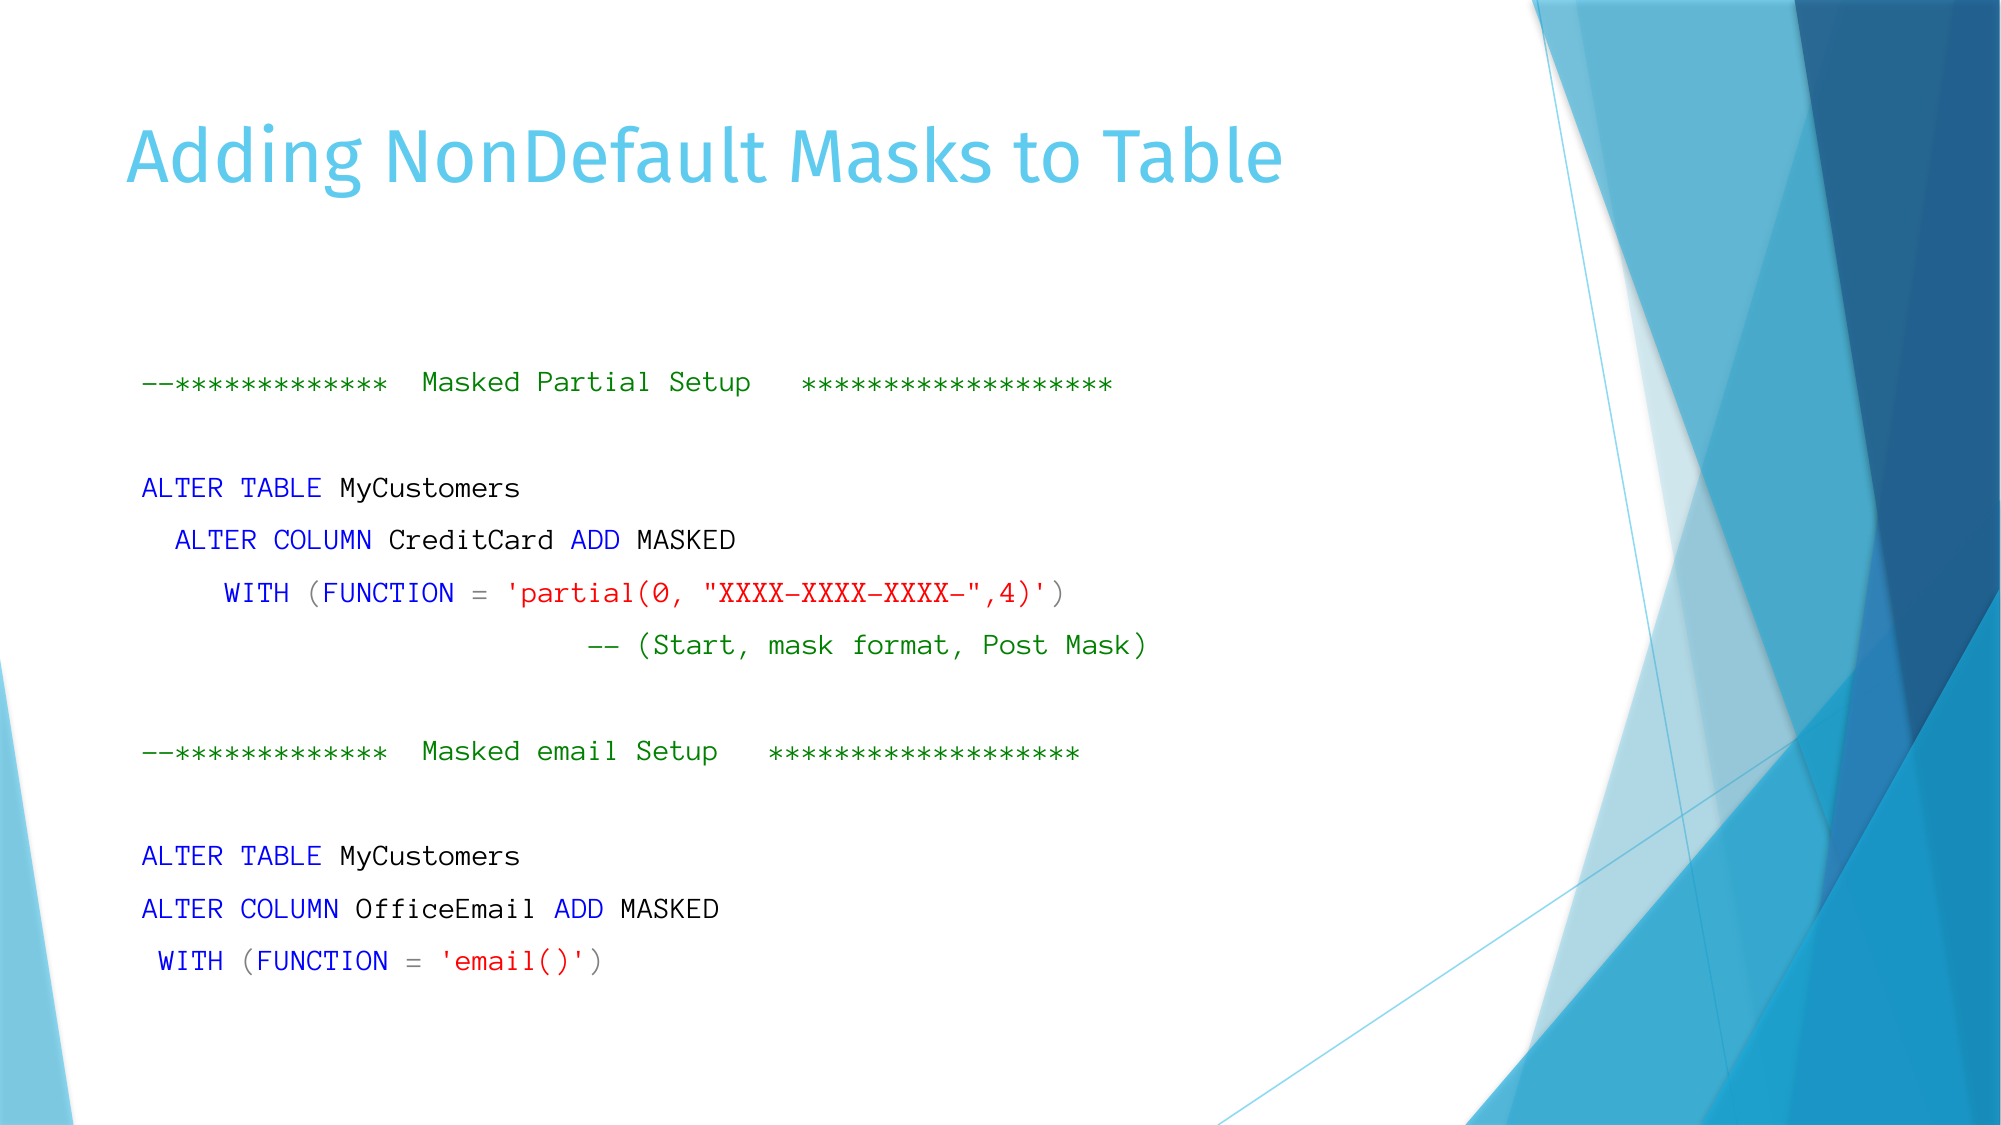

# Adding NonDefault Masks to Table
--*************  Masked Partial Setup   *******************

ALTER TABLE MyCustomers
  ALTER COLUMN CreditCard ADD MASKED
     WITH (FUNCTION = 'partial(0, "XXXX-XXXX-XXXX-",4)')
                           -- (Start, mask format, Post Mask)

--*************  Masked email Setup   *******************

ALTER TABLE MyCustomers
ALTER COLUMN OfficeEmail ADD MASKED
 WITH (FUNCTION = 'email()')